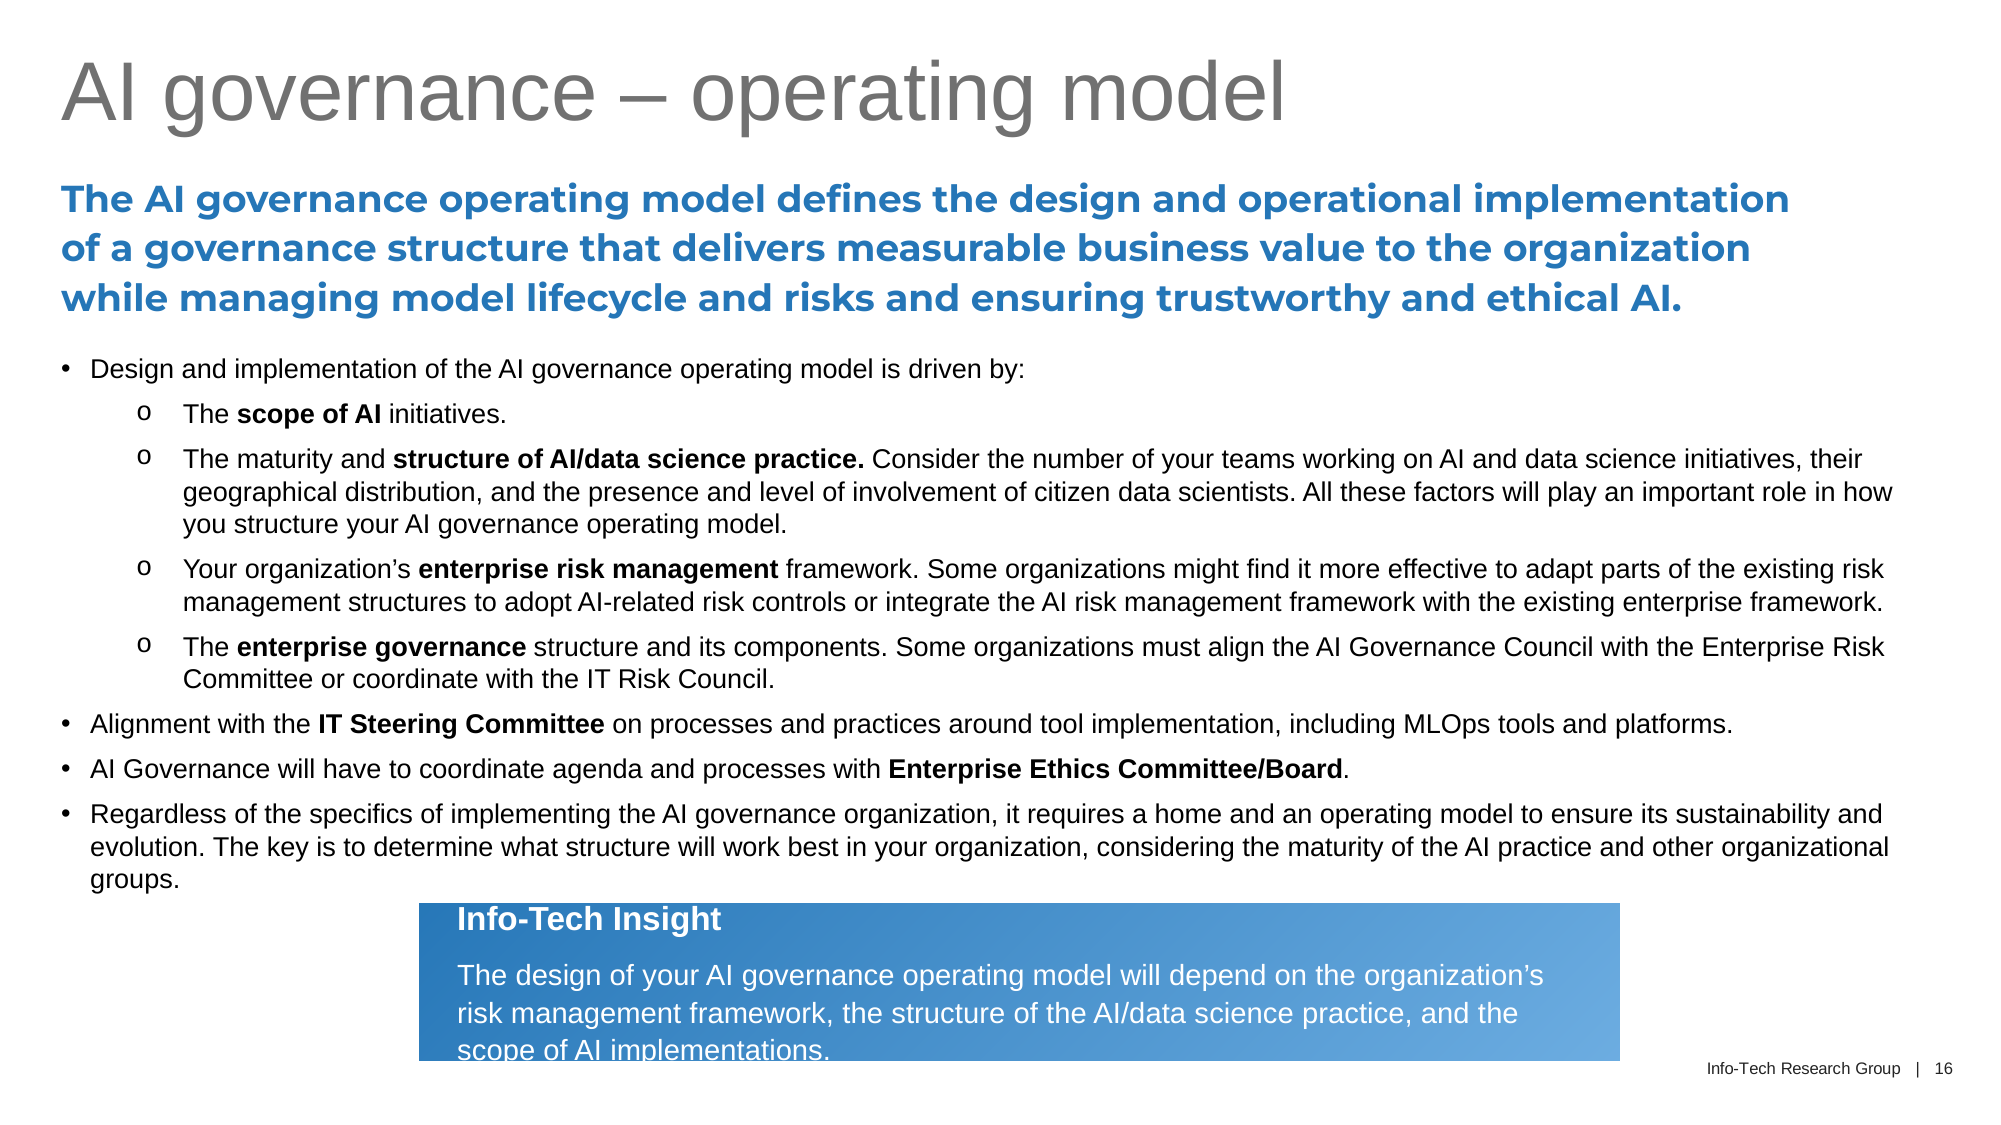

# AI governance – operating model
The AI governance operating model defines the design and operational implementation of a governance structure that delivers measurable business value to the organization while managing model lifecycle and risks and ensuring trustworthy and ethical AI.
Design and implementation of the AI governance operating model is driven by:
The scope of AI initiatives.
The maturity and structure of AI/data science practice. Consider the number of your teams working on AI and data science initiatives, their geographical distribution, and the presence and level of involvement of citizen data scientists. All these factors will play an important role in how you structure your AI governance operating model.
Your organization’s enterprise risk management framework. Some organizations might find it more effective to adapt parts of the existing risk management structures to adopt AI-related risk controls or integrate the AI risk management framework with the existing enterprise framework.
The enterprise governance structure and its components. Some organizations must align the AI Governance Council with the Enterprise Risk Committee or coordinate with the IT Risk Council.
Alignment with the IT Steering Committee on processes and practices around tool implementation, including MLOps tools and platforms.
AI Governance will have to coordinate agenda and processes with Enterprise Ethics Committee/Board.
Regardless of the specifics of implementing the AI governance organization, it requires a home and an operating model to ensure its sustainability and evolution. The key is to determine what structure will work best in your organization, considering the maturity of the AI practice and other organizational groups.
Info-Tech Insight
The design of your AI governance operating model will depend on the organization’s risk management framework, the structure of the AI/data science practice, and the scope of AI implementations.